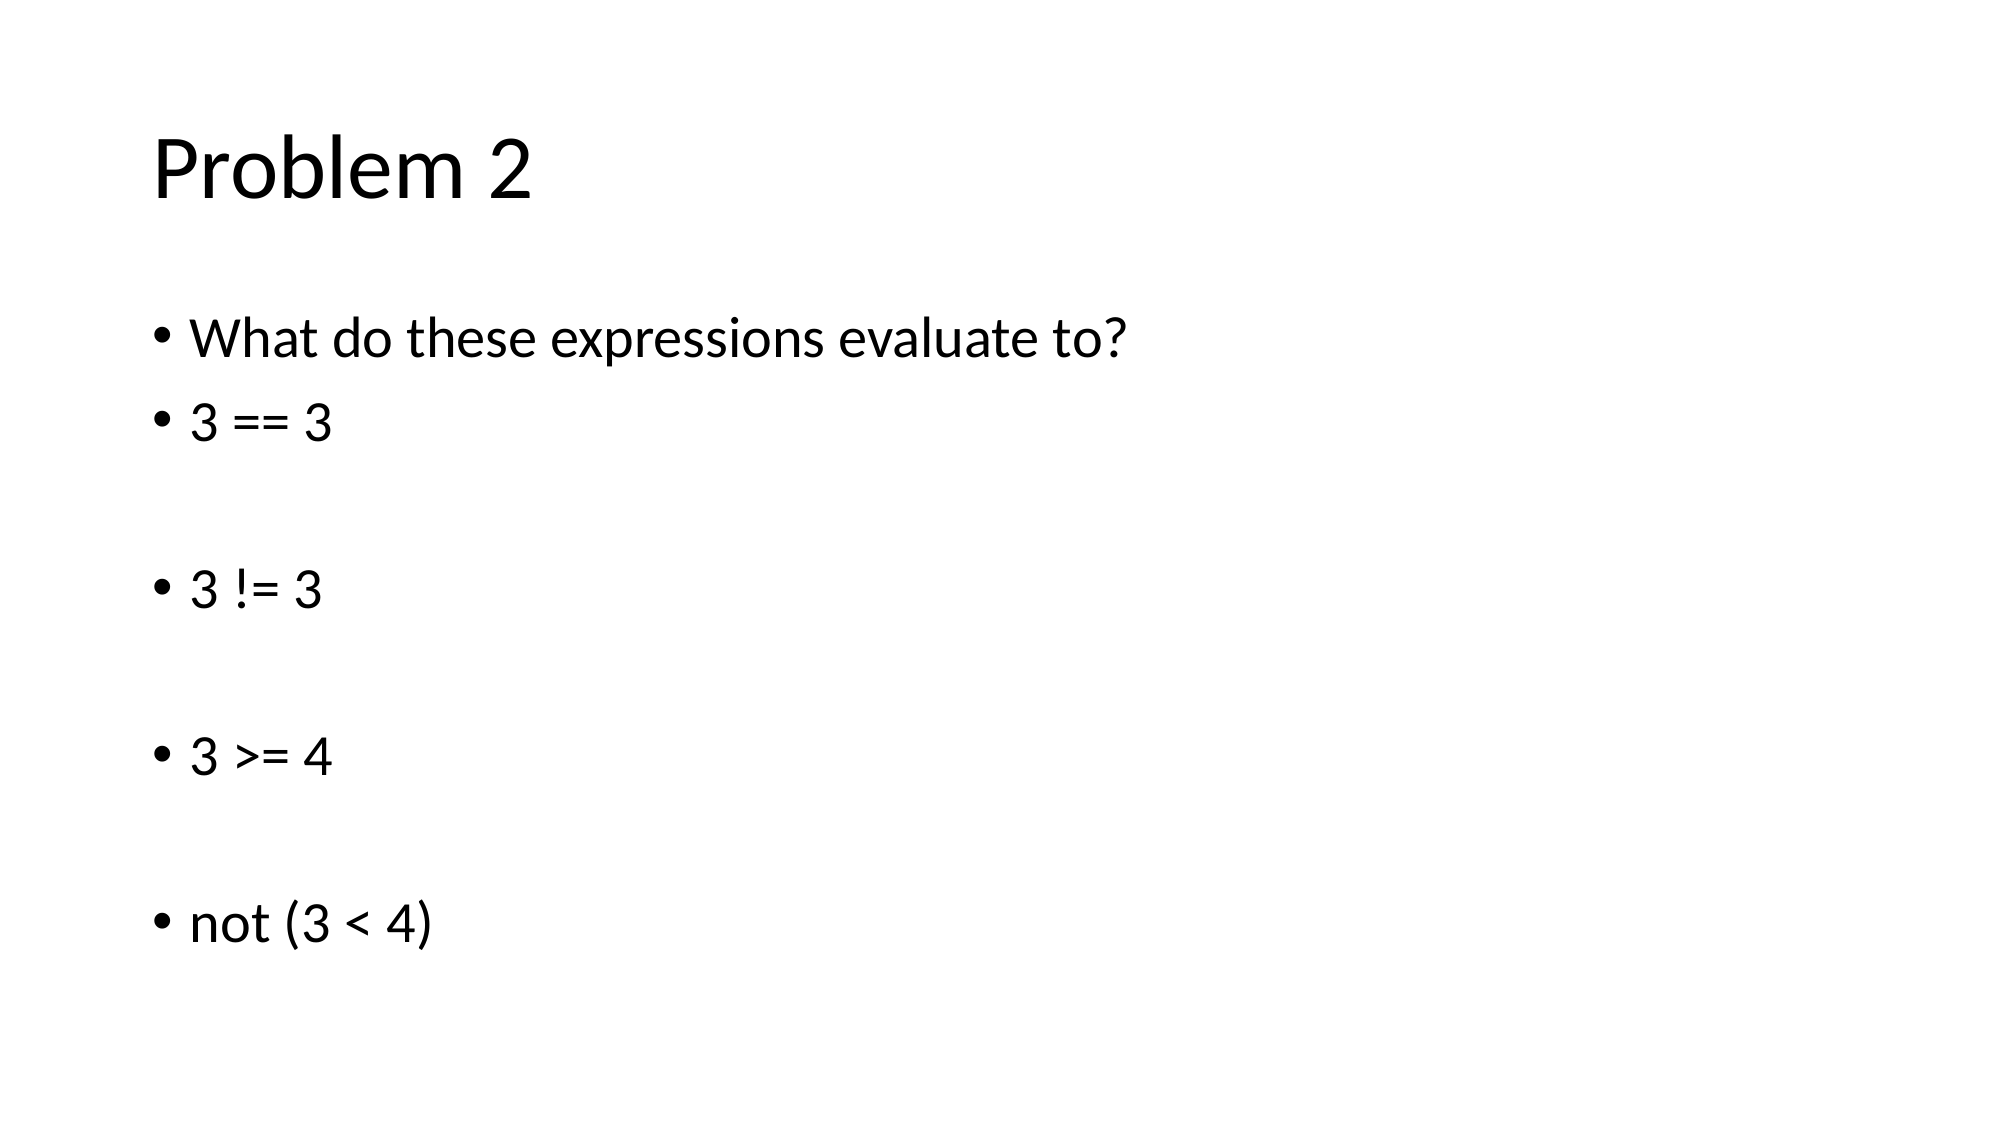

# Problem 2
What do these expressions evaluate to?
3 == 3

3 != 3

3 >= 4

not (3 < 4)